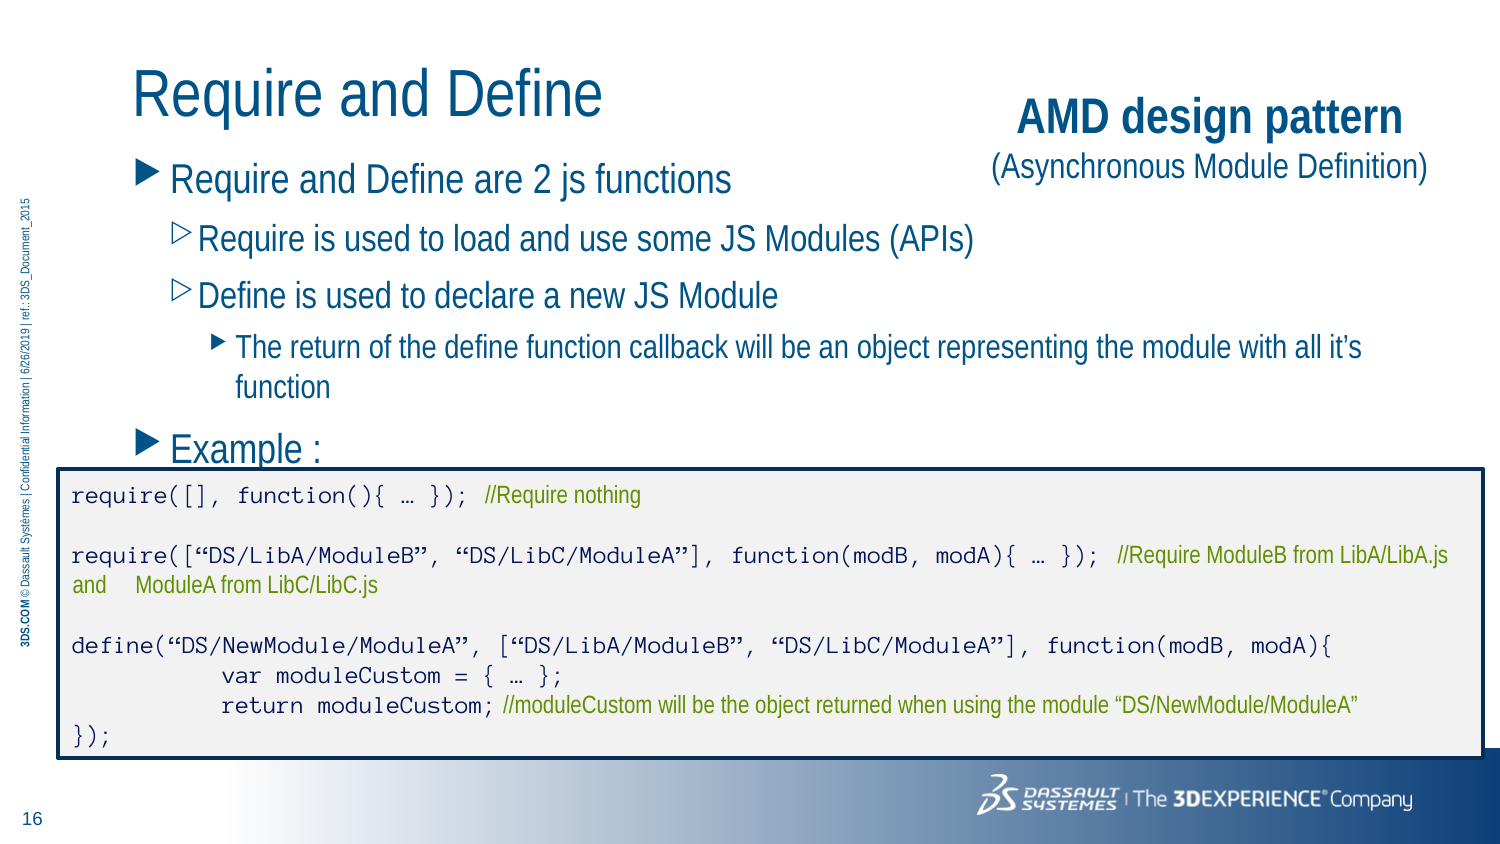

# Require and Define
AMD design pattern
(Asynchronous Module Definition)
Require and Define are 2 js functions
Require is used to load and use some JS Modules (APIs)
Define is used to declare a new JS Module
The return of the define function callback will be an object representing the module with all it’s function
Example :
require([], function(){ … }); //Require nothing

require([“DS/LibA/ModuleB”, “DS/LibC/ModuleA”], function(modB, modA){ … }); //Require ModuleB from LibA/LibA.js    and     ModuleA from LibC/LibC.js

define(“DS/NewModule/ModuleA”, [“DS/LibA/ModuleB”, “DS/LibC/ModuleA”], function(modB, modA){
	var moduleCustom = { … };
	return moduleCustom; //moduleCustom will be the object returned when using the module “DS/NewModule/ModuleA”
});